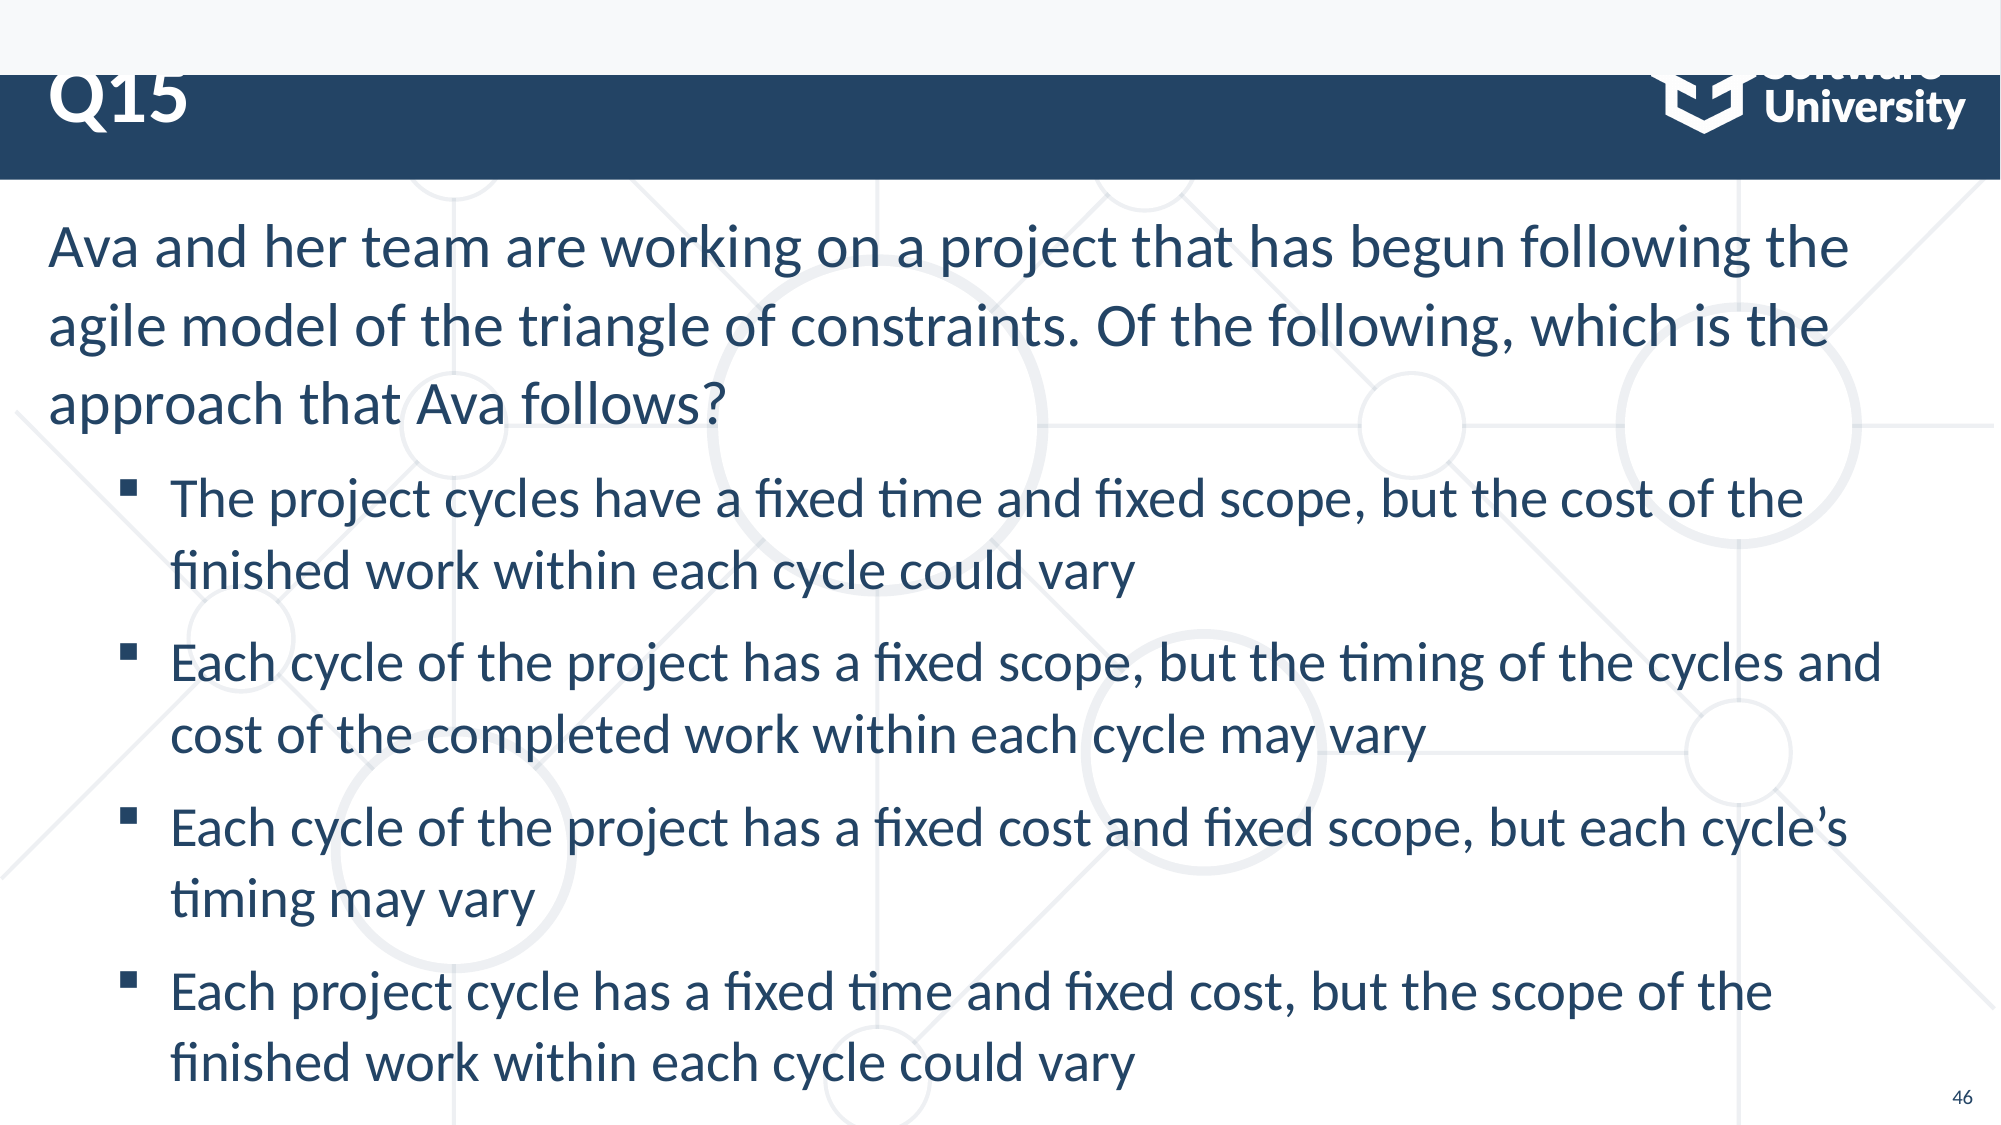

For team members to form relationships and communicate directly, agile methods recommend assembling a team of 12 or less. If more team members are needed, teams can be broken down into subgroups and their work will be coordinated. The selection of agile team members is based on their ability to commit to a common purpose, agree on goal measurement, and take shared ownership of the project. The other responses are incorrect. The newness of the agile approach is an organization is not the best choice for the team size limit; agile teams are chosen by skill level, not by representatives from each department; agile methods call for generalizing specialists on the project team.

# Q15
Ava and her team are working on a project that has begun following the agile model of the triangle of constraints. Of the following, which is the approach that Ava follows?
The project cycles have a fixed time and fixed scope, but the cost of the finished work within each cycle could vary
Each cycle of the project has a fixed scope, but the timing of the cycles and cost of the completed work within each cycle may vary
Each cycle of the project has a fixed cost and fixed scope, but each cycle’s timing may vary
Each project cycle has a fixed time and fixed cost, but the scope of the finished work within each cycle could vary
46